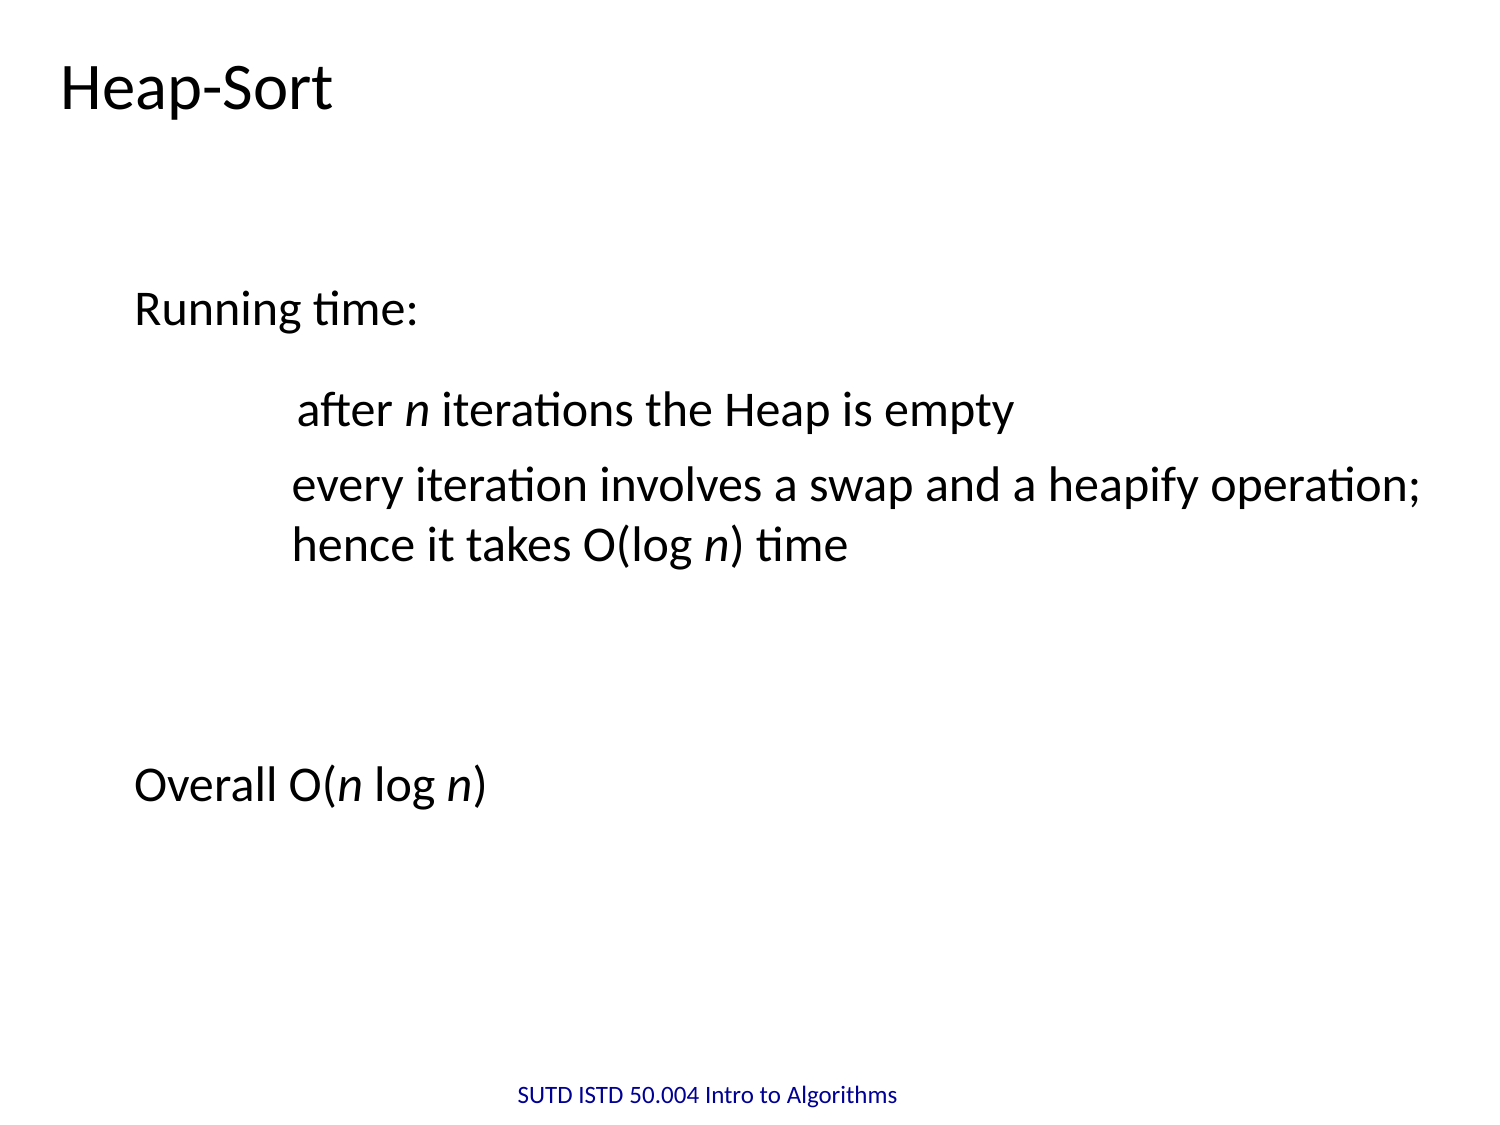

Heap-Sort
Running time:
after n iterations the Heap is empty
every iteration involves a swap and a heapify operation; hence it takes O(log n) time
Overall O(n log n)
SUTD ISTD 50.004 Intro to Algorithms